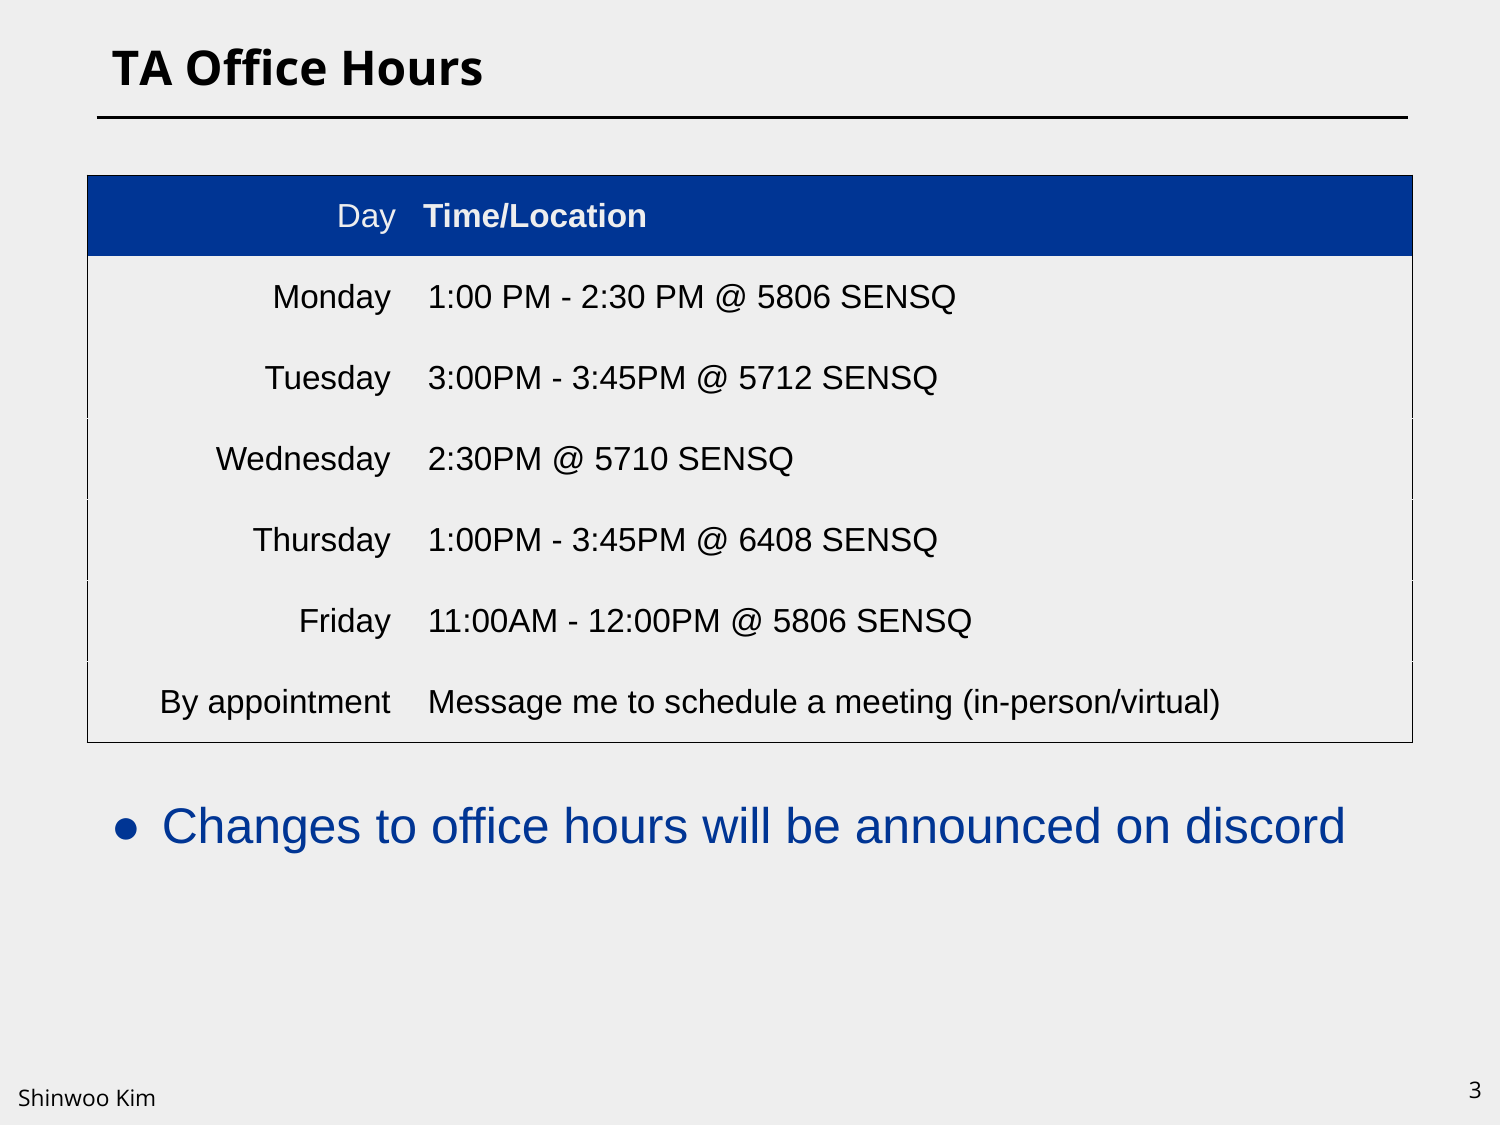

# TA Office Hours
| Day | Time/Location |
| --- | --- |
| Monday | 1:00 PM - 2:30 PM @ 5806 SENSQ |
| Tuesday | 3:00PM - 3:45PM @ 5712 SENSQ |
| Wednesday | 2:30PM @ 5710 SENSQ |
| Thursday | 1:00PM - 3:45PM @ 6408 SENSQ |
| Friday | 11:00AM - 12:00PM @ 5806 SENSQ |
| By appointment | Message me to schedule a meeting (in-person/virtual) |
Changes to office hours will be announced on discord

3